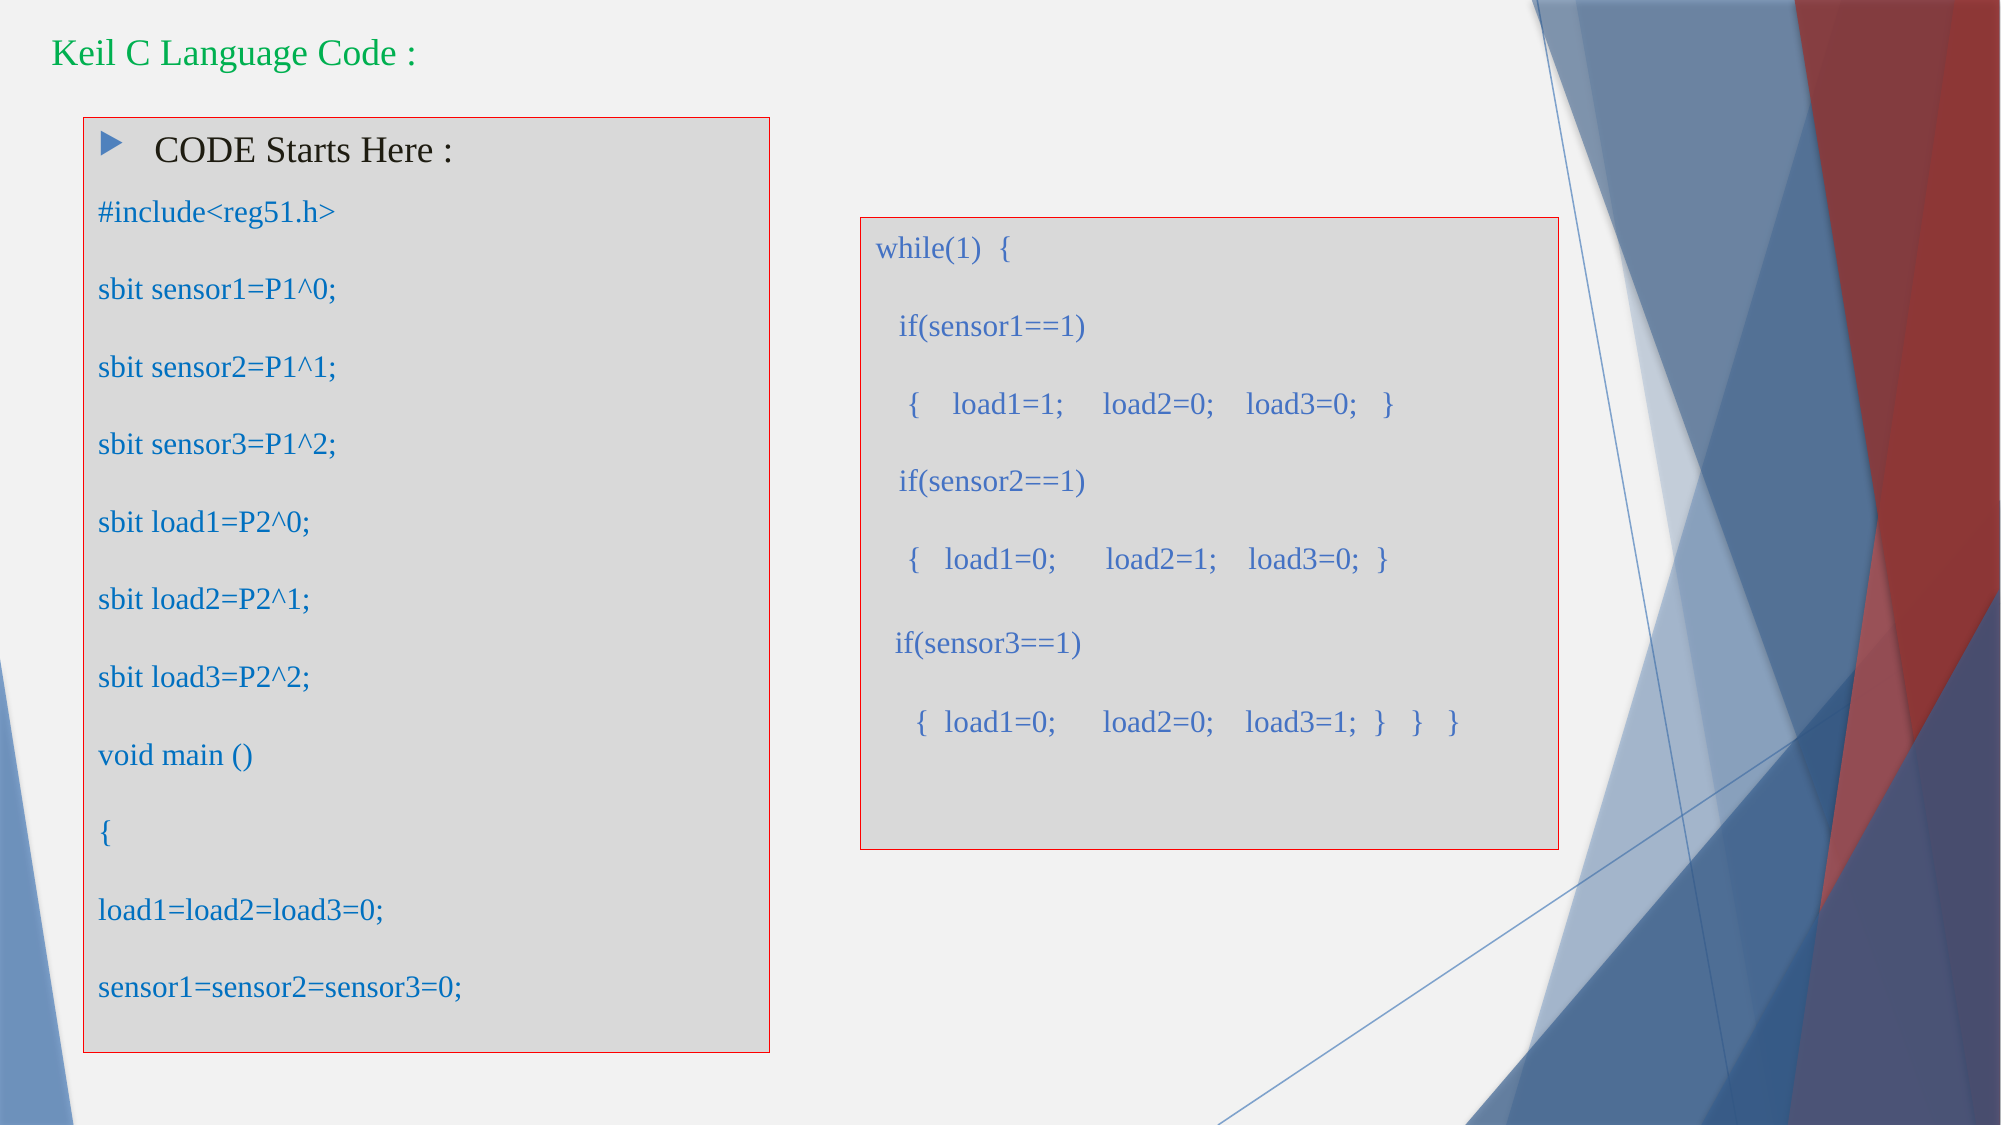

Keil C Language Code :
CODE Starts Here :
#include<reg51.h>
sbit sensor1=P1^0;
sbit sensor2=P1^1;
sbit sensor3=P1^2;
sbit load1=P2^0;
sbit load2=P2^1;
sbit load3=P2^2;
void main ()
{
load1=load2=load3=0;
sensor1=sensor2=sensor3=0;

while(1)  {
   if(sensor1==1)
    {    load1=1;     load2=0;    load3=0;   }
   if(sensor2==1)
    {   load1=0;       load2=1;    load3=0;  }
  if(sensor3==1)
     {  load1=0;      load2=0;    load3=1;  }   }   }